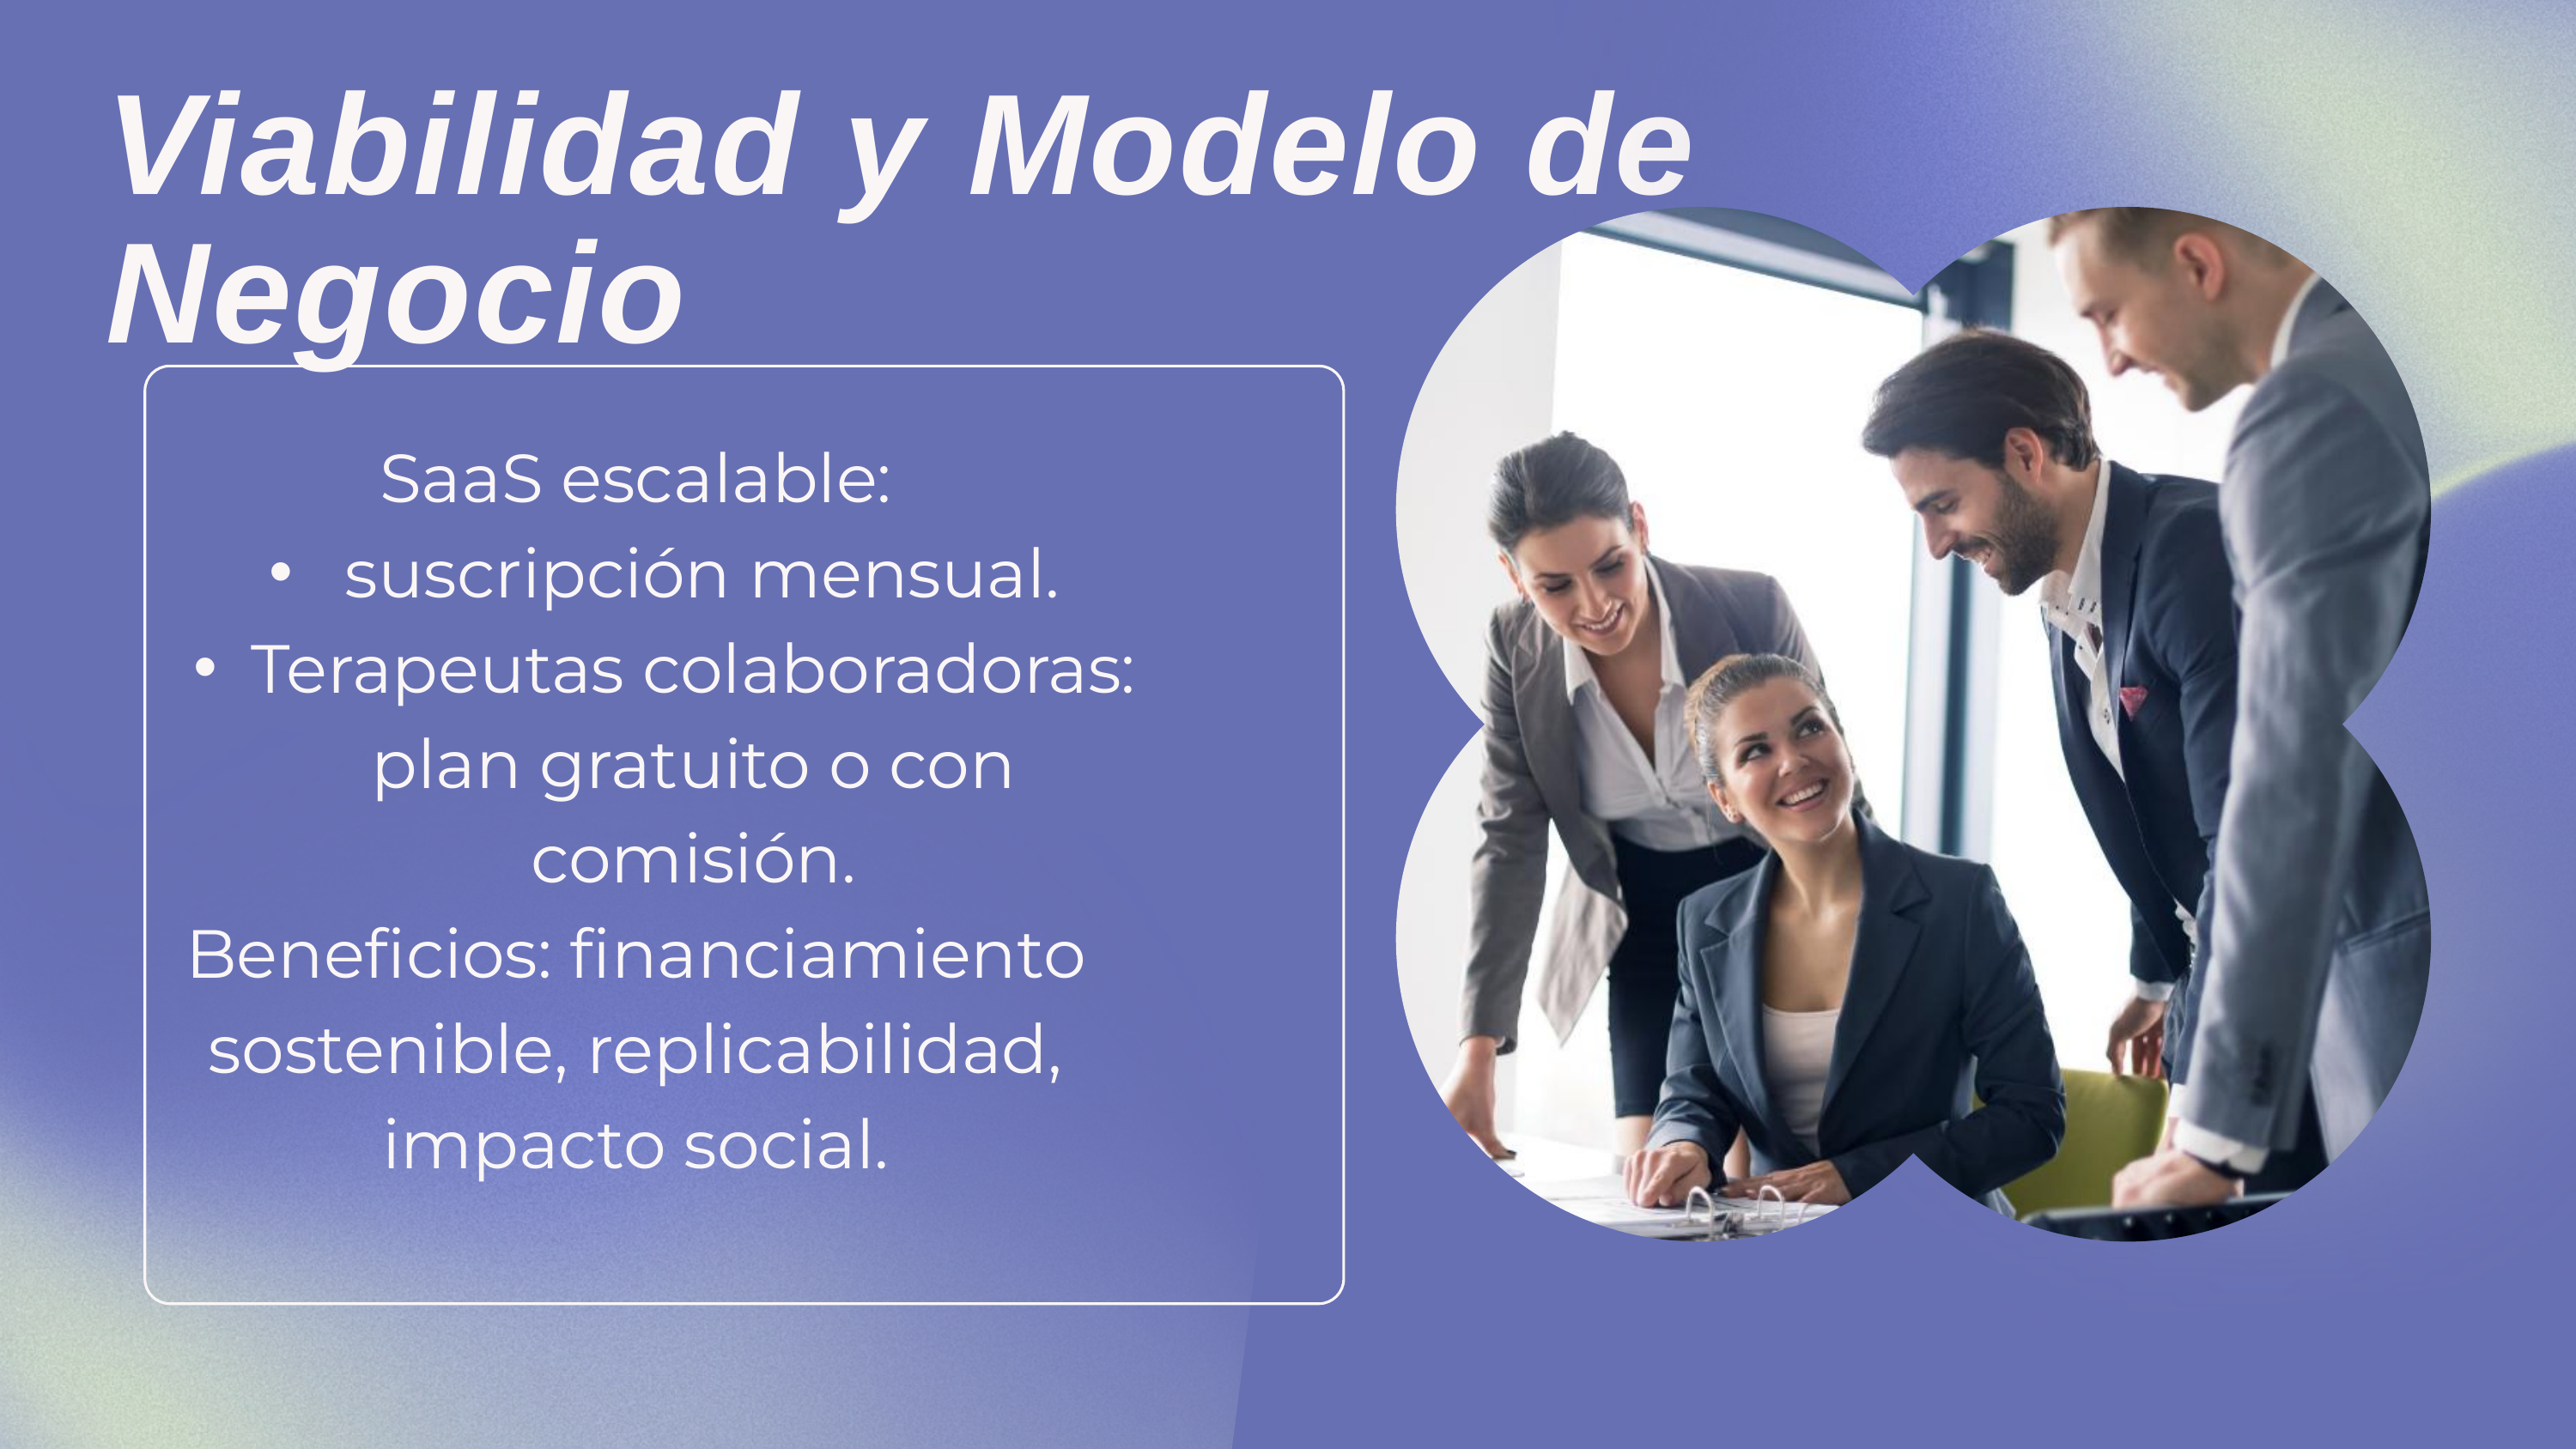

Viabilidad y Modelo de Negocio

SaaS escalable:
 suscripción mensual.
Terapeutas colaboradoras: plan gratuito o con comisión.
Beneficios: financiamiento sostenible, replicabilidad, impacto social.